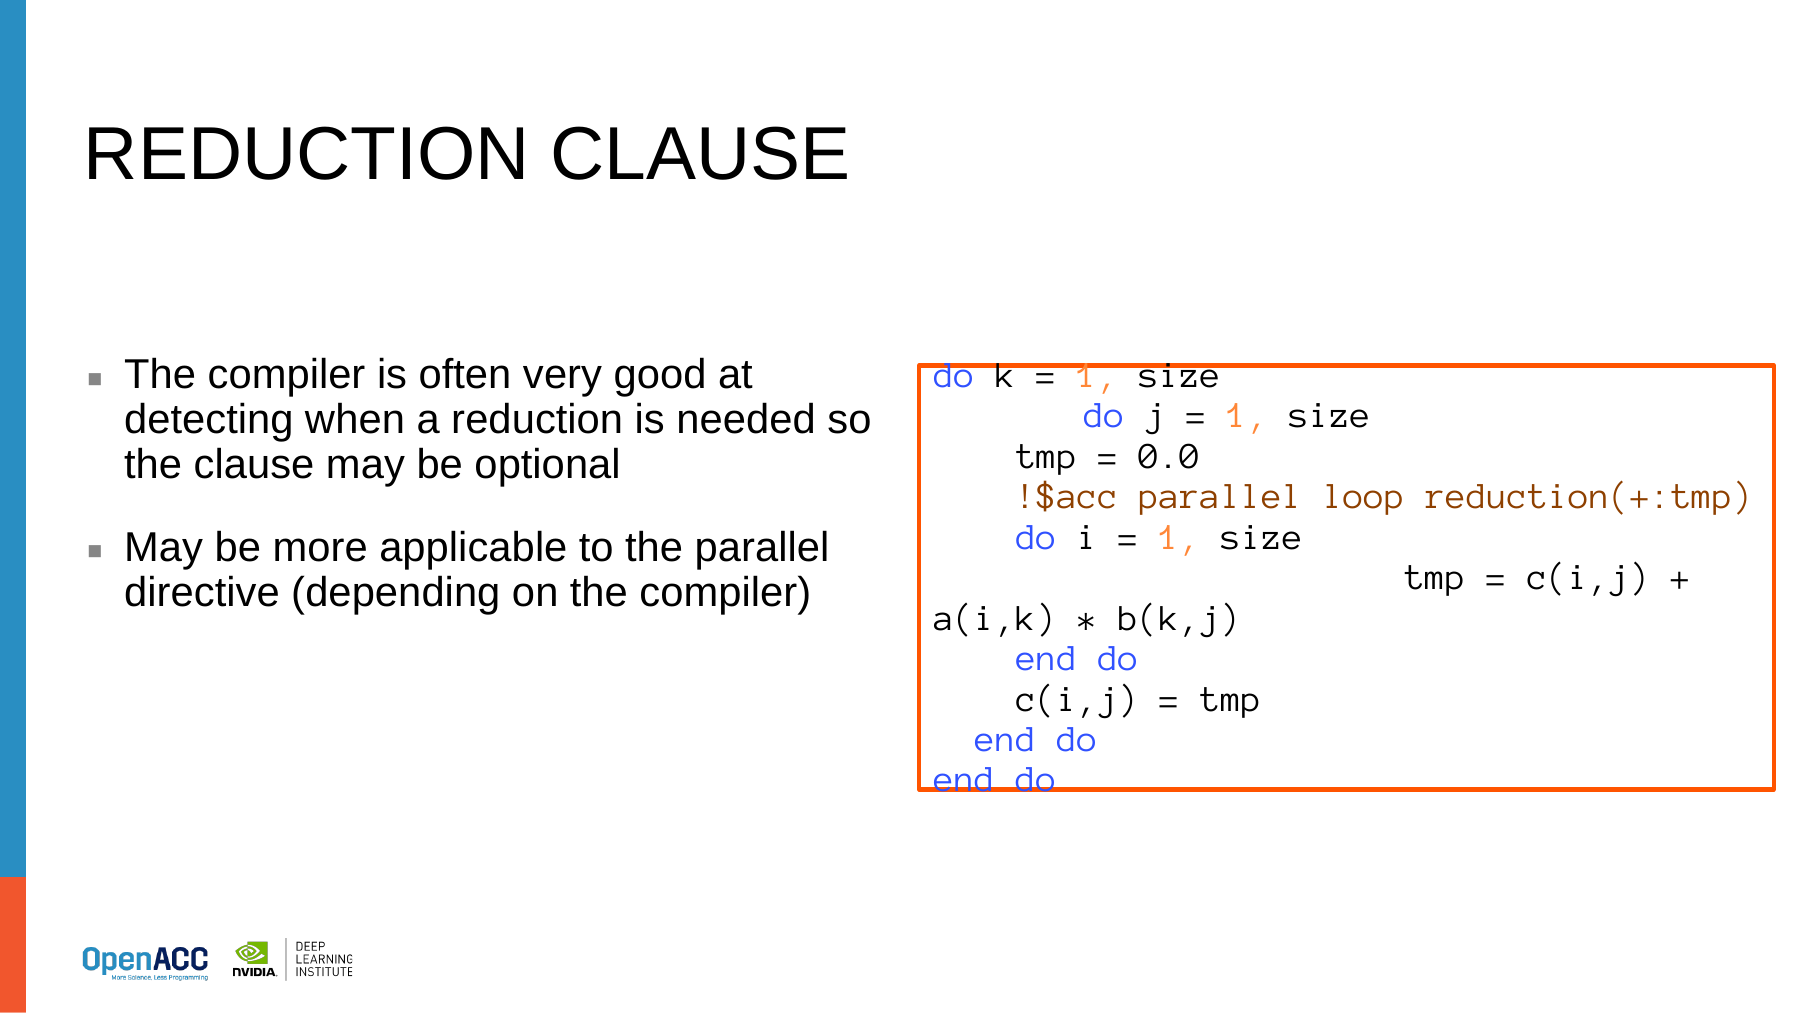

# REDUCTION CLAUSE
The compiler is often very good at detecting when a reduction is needed so the clause may be optional
May be more applicable to the parallel directive (depending on the compiler)
do k = 1, size
	do j = 1, size
    tmp = 0.0
    !$acc parallel loop reduction(+:tmp)
    do i = 1, size
			 tmp = c(i,j) + a(i,k) * b(k,j)
    end do
    c(i,j) = tmp
  end do
end do